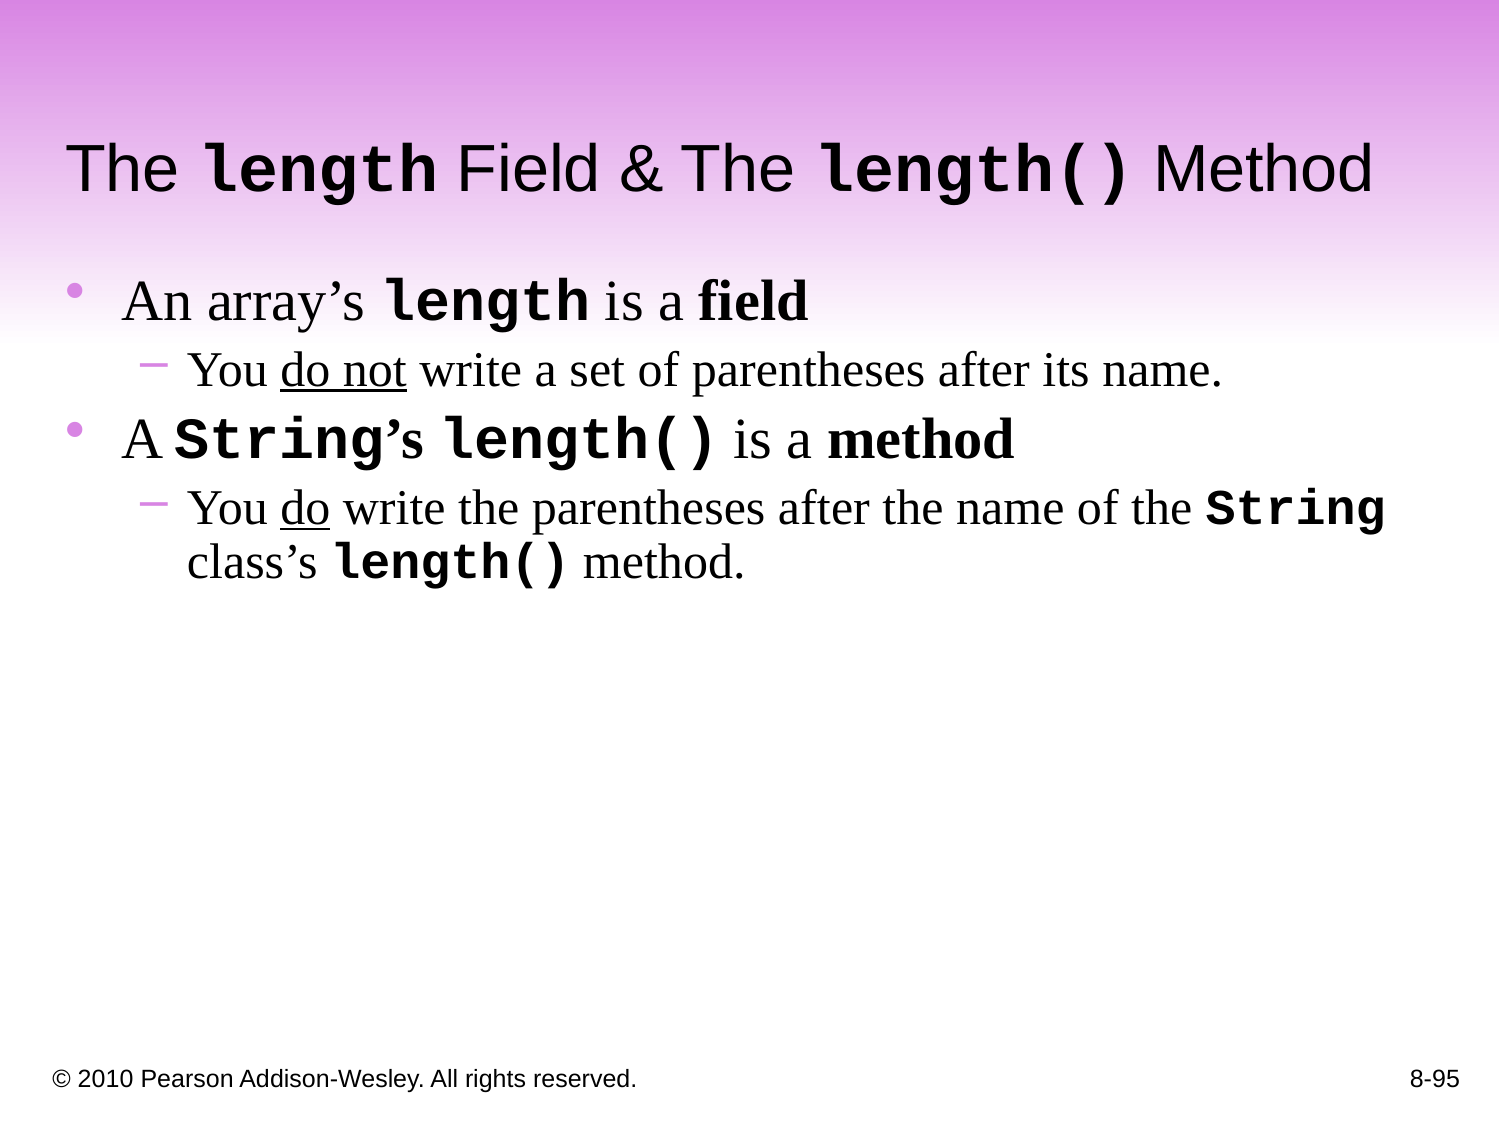

The length Field & The length() Method
An array’s length is a field
You do not write a set of parentheses after its name.
A String’s length() is a method
You do write the parentheses after the name of the String class’s length() method.
8-95